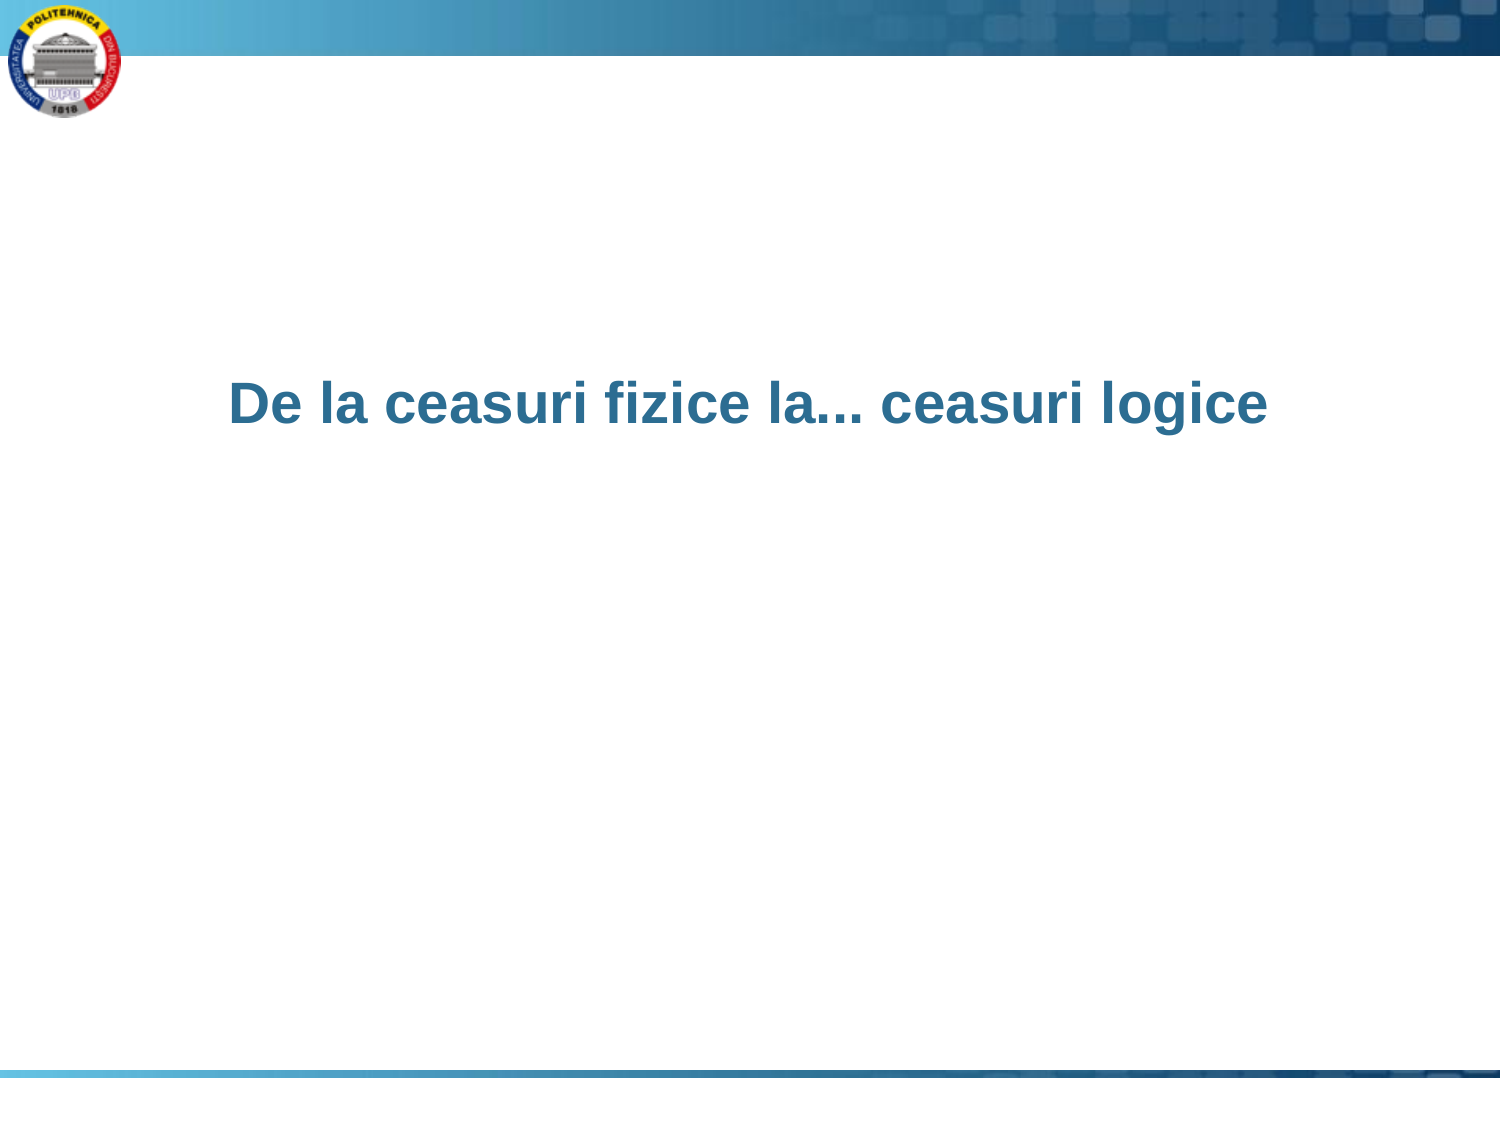

# De la ceasuri fizice la... ceasuri logice